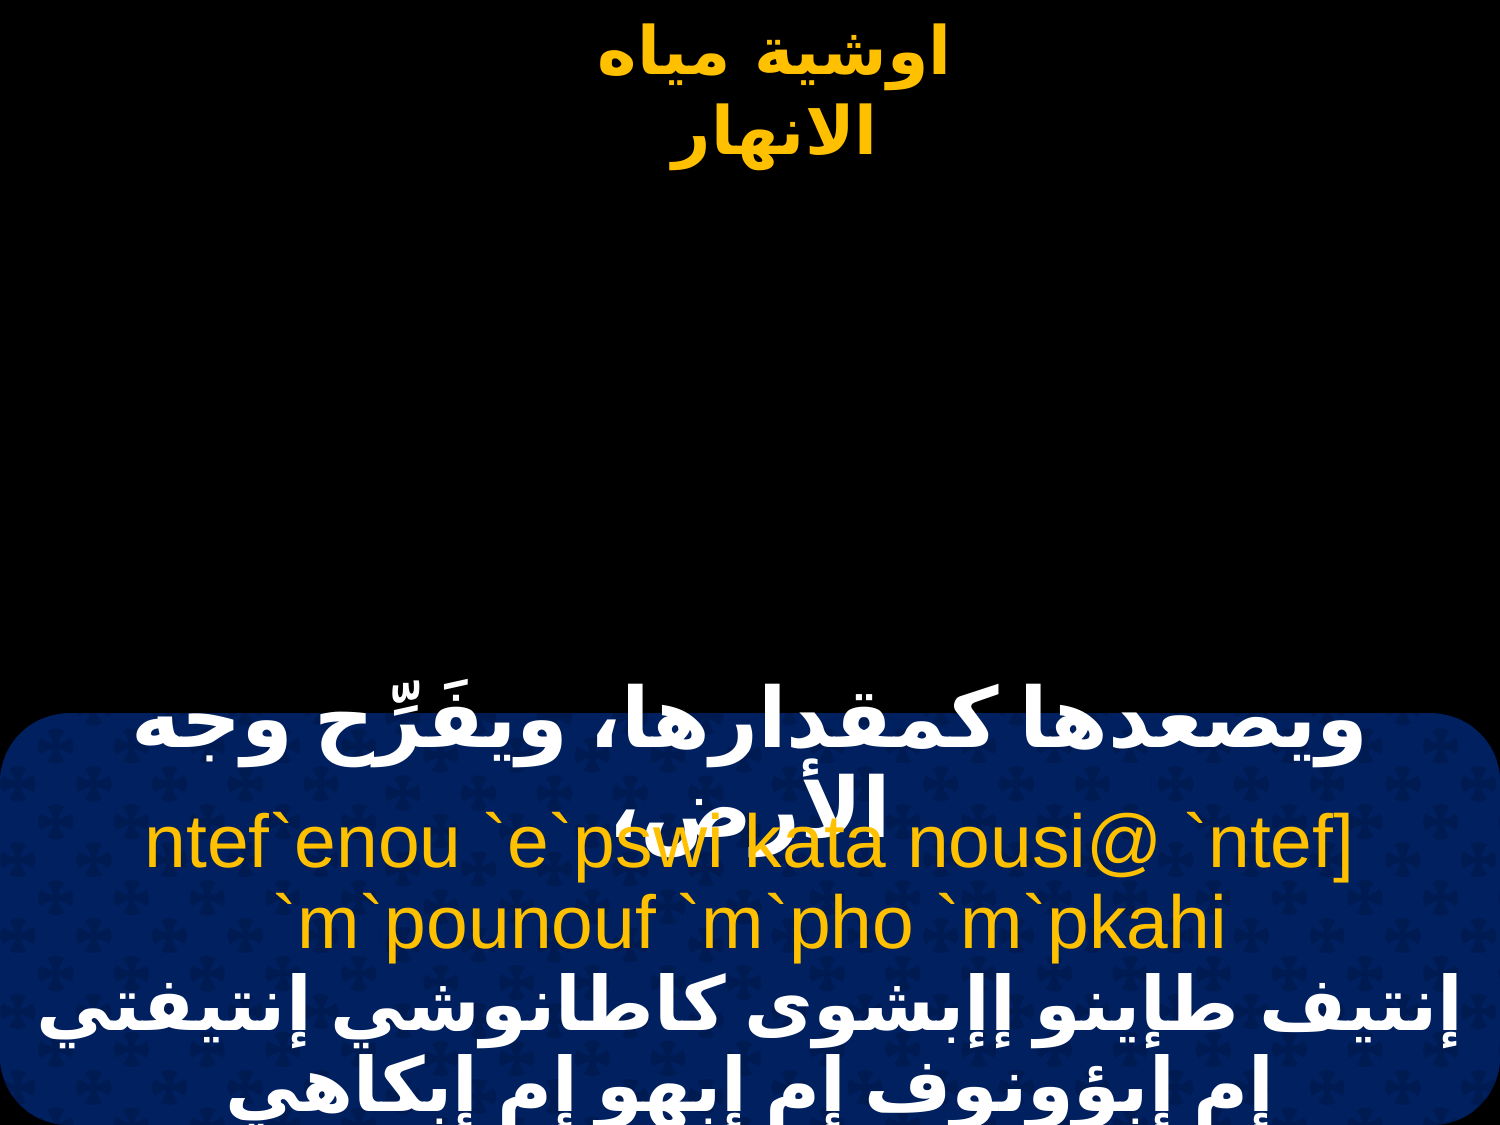

# ويصعدها كمقدارها، ويفَرِّح وجه الأرض،
ntef`enou `e`pswi kata nousi@ `ntef] `m`pounouf `m`pho `m`pkahi
إنتيف طإينو إإبشوى كاطانوشي إنتيفتي إم إبؤونوف إم إبهو إم إبكاهي